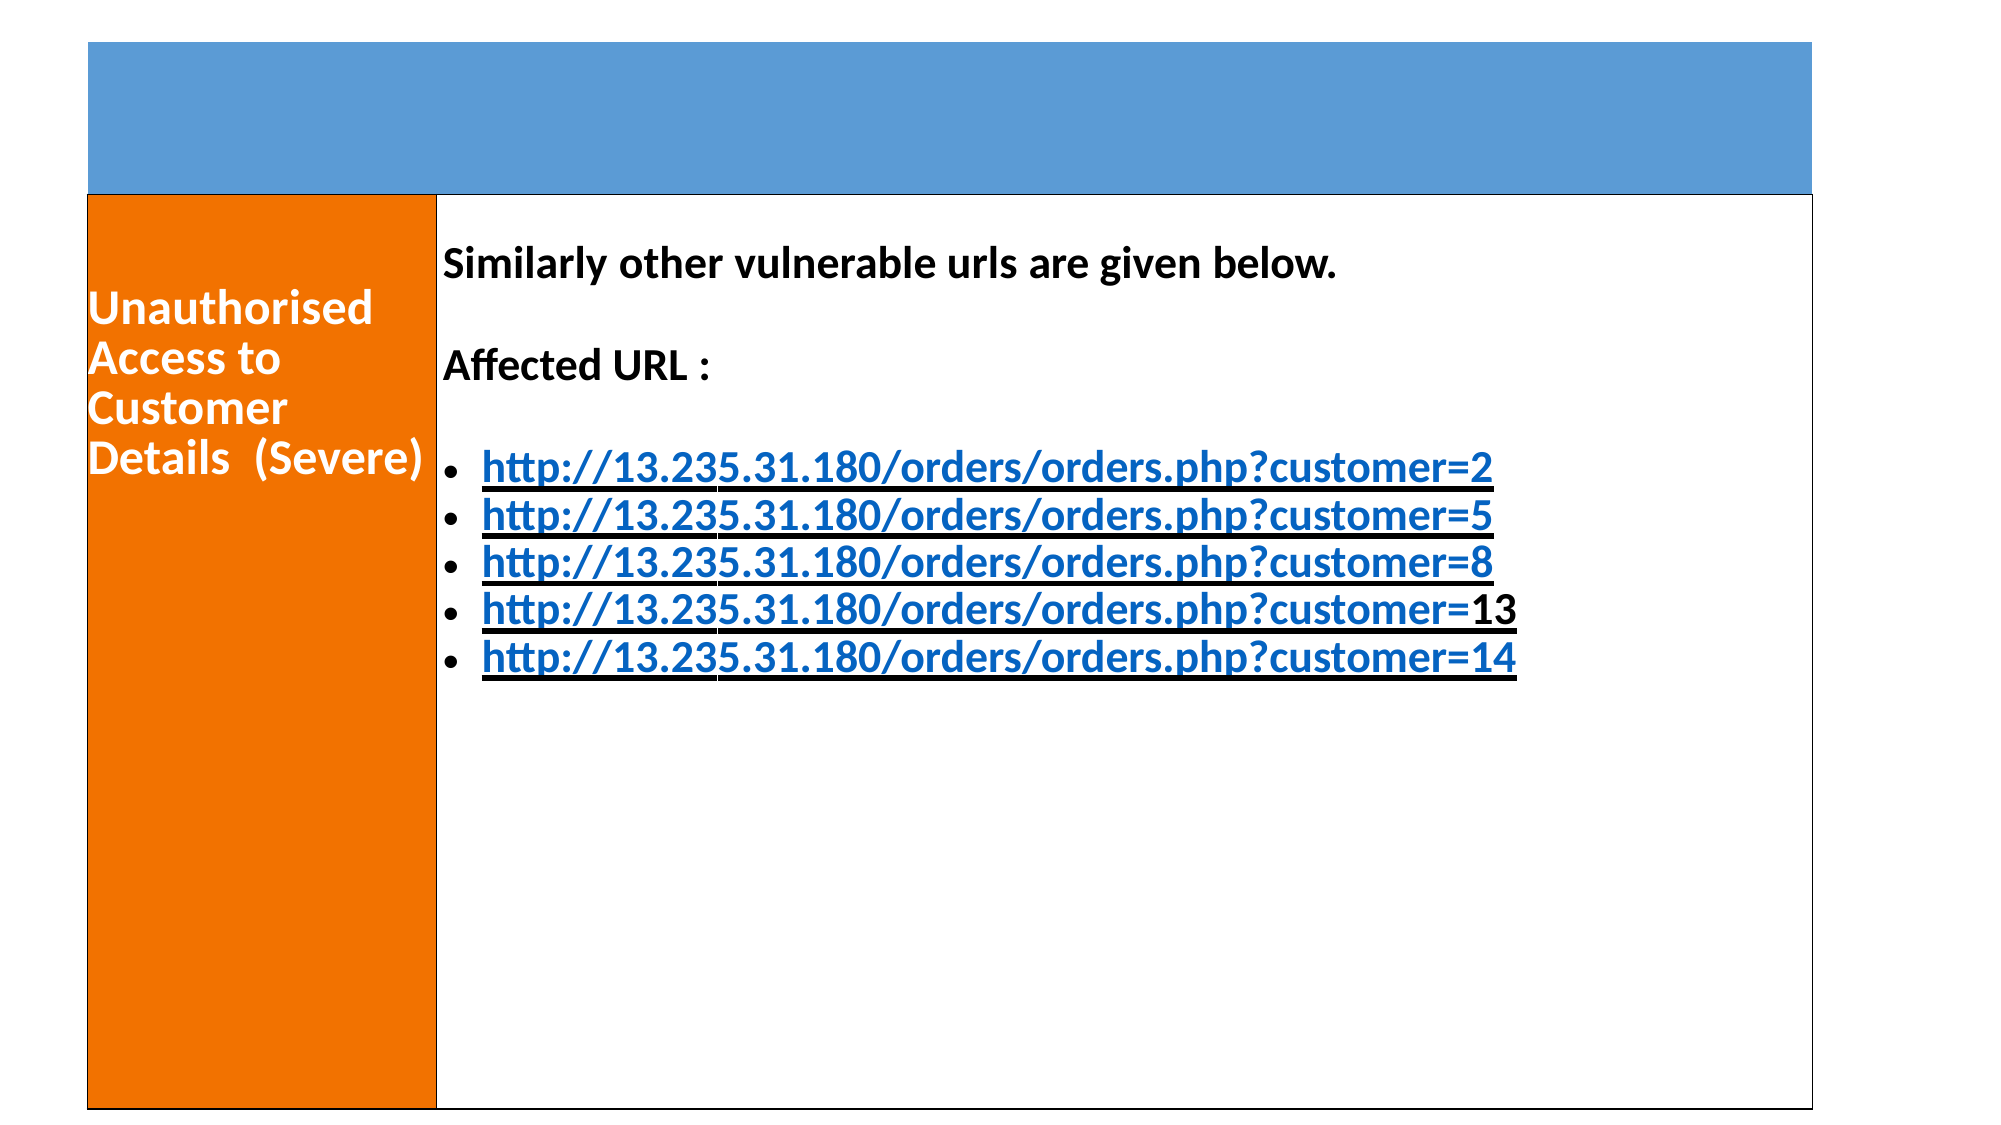

|  |  |
| --- | --- |
| Unauthorised Access to Customer Details (Severe) | Similarly other vulnerable urls are given below. Affected URL : http://13.235.31.180/orders/orders.php?customer=2 http://13.235.31.180/orders/orders.php?customer=5 http://13.235.31.180/orders/orders.php?customer=8 http://13.235.31.180/orders/orders.php?customer=13 http://13.235.31.180/orders/orders.php?customer=14 |
#